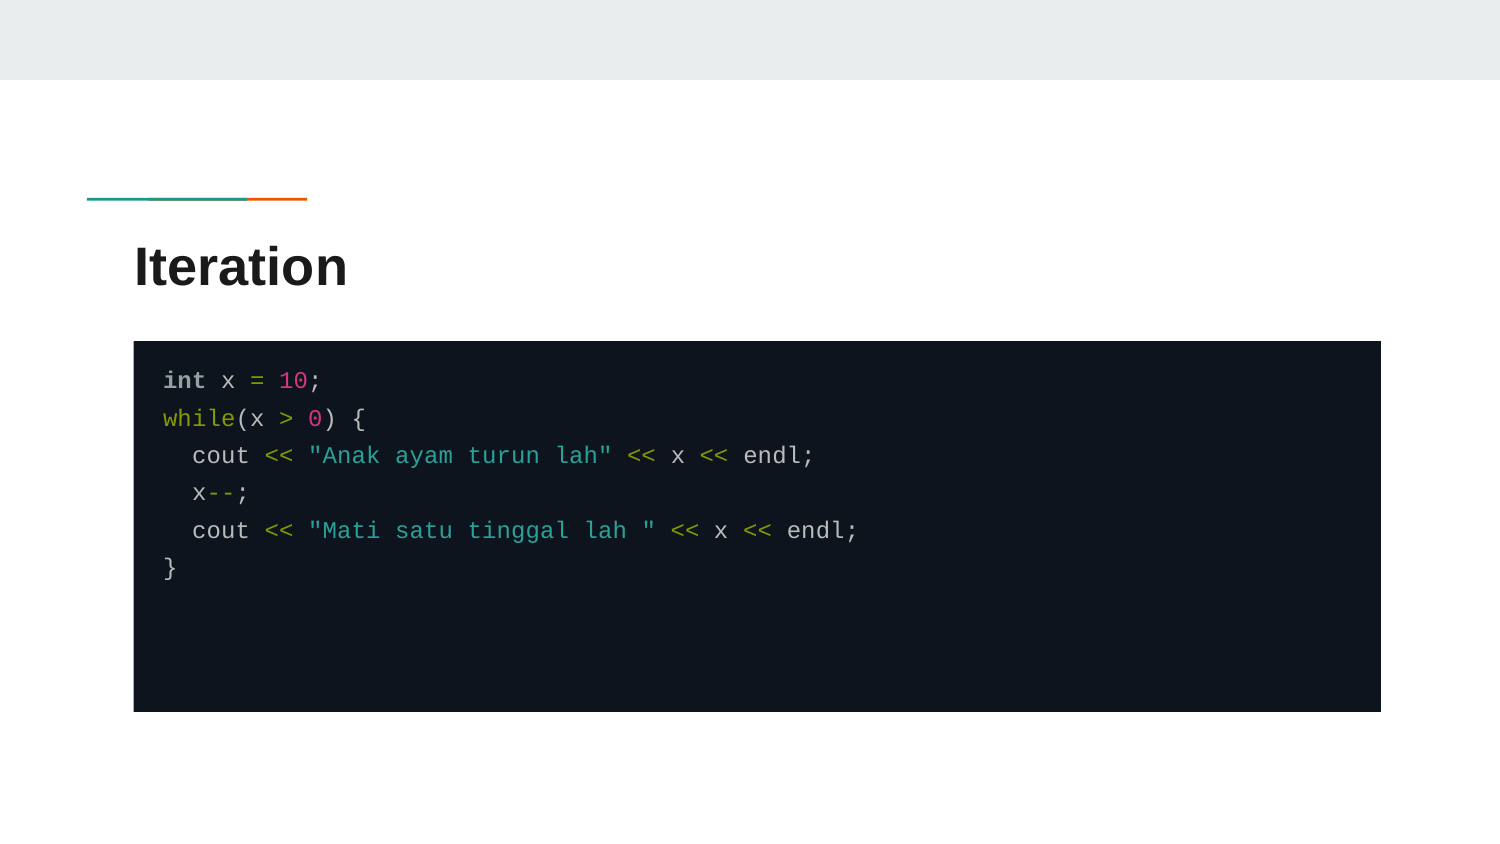

# Iteration
 int x = 10;
 while(x > 0) {
   cout << "Anak ayam turun lah" << x << endl;
   x--;
   cout << "Mati satu tinggal lah " << x << endl;
 }